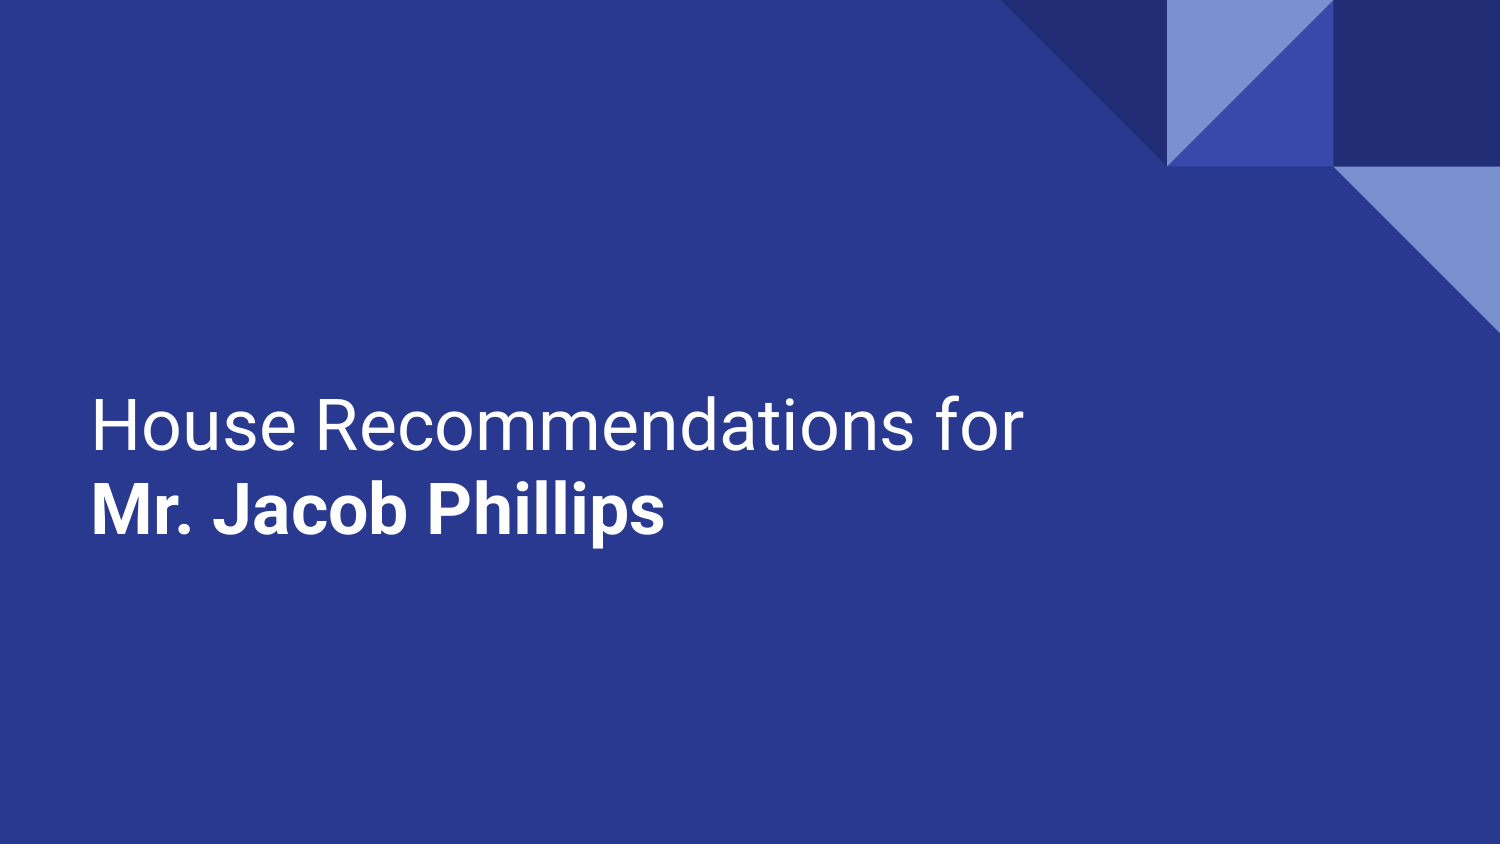

# House Recommendations for
Mr. Jacob Phillips